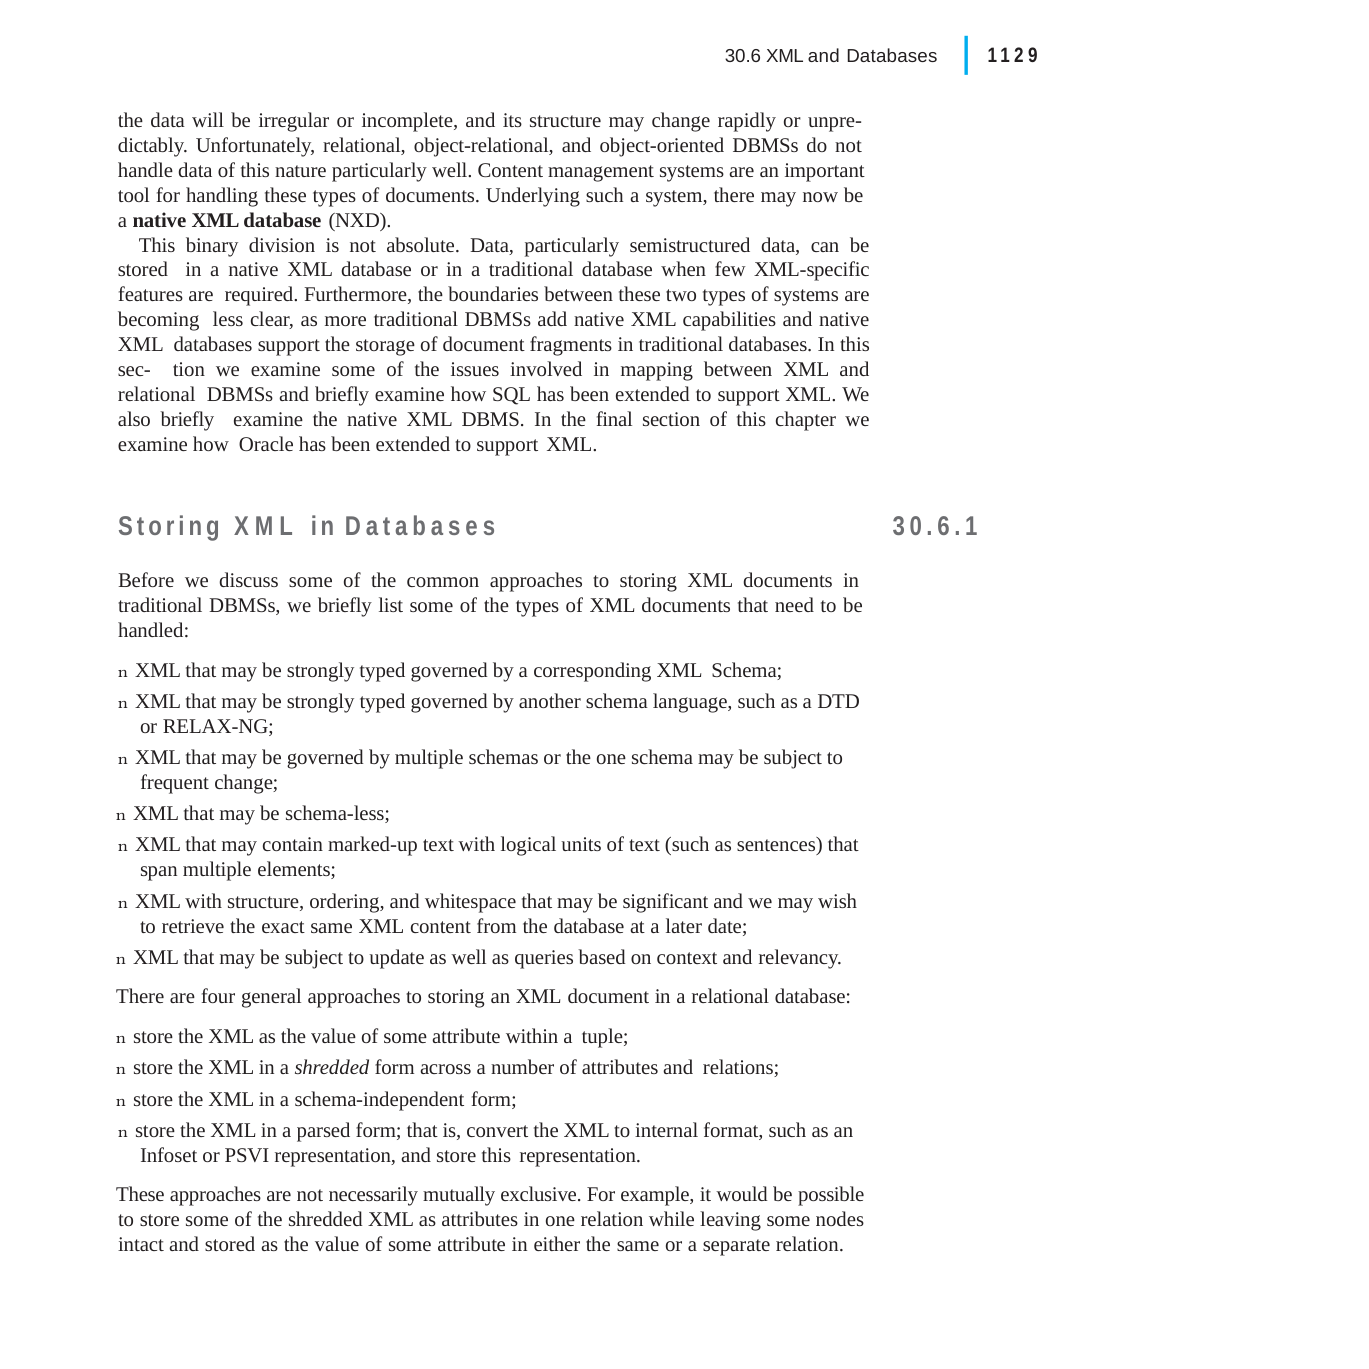

|
1129
30.6 XML and Databases
the data will be irregular or incomplete, and its structure may change rapidly or unpre-  dictably. Unfortunately, relational, object-relational, and object-oriented DBMSs do not  handle data of this nature particularly well. Content management systems are an important  tool for handling these types of documents. Underlying such a system, there may now be  a native XML database (NXD).
This binary division is not absolute. Data, particularly semistructured data, can be stored  in a native XML database or in a traditional database when few XML-specific features are  required. Furthermore, the boundaries between these two types of systems are becoming  less clear, as more traditional DBMSs add native XML capabilities and native XML  databases support the storage of document fragments in traditional databases. In this sec-  tion we examine some of the issues involved in mapping between XML and relational  DBMSs and briefly examine how SQL has been extended to support XML. We also briefly  examine the native XML DBMS. In the final section of this chapter we examine how  Oracle has been extended to support XML.
Storing XML in Databases
Before we discuss some of the common approaches to storing XML documents in  traditional DBMSs, we briefly list some of the types of XML documents that need to be  handled:
n XML that may be strongly typed governed by a corresponding XML Schema;
n XML that may be strongly typed governed by another schema language, such as a DTD  or RELAX-NG;
n XML that may be governed by multiple schemas or the one schema may be subject to  frequent change;
n XML that may be schema-less;
n XML that may contain marked-up text with logical units of text (such as sentences) that  span multiple elements;
n XML with structure, ordering, and whitespace that may be significant and we may wish  to retrieve the exact same XML content from the database at a later date;
n XML that may be subject to update as well as queries based on context and relevancy.
There are four general approaches to storing an XML document in a relational database:
n store the XML as the value of some attribute within a tuple;
n store the XML in a shredded form across a number of attributes and relations;
n store the XML in a schema-independent form;
n store the XML in a parsed form; that is, convert the XML to internal format, such as an  Infoset or PSVI representation, and store this representation.
These approaches are not necessarily mutually exclusive. For example, it would be possible  to store some of the shredded XML as attributes in one relation while leaving some nodes  intact and stored as the value of some attribute in either the same or a separate relation.
30.6.1